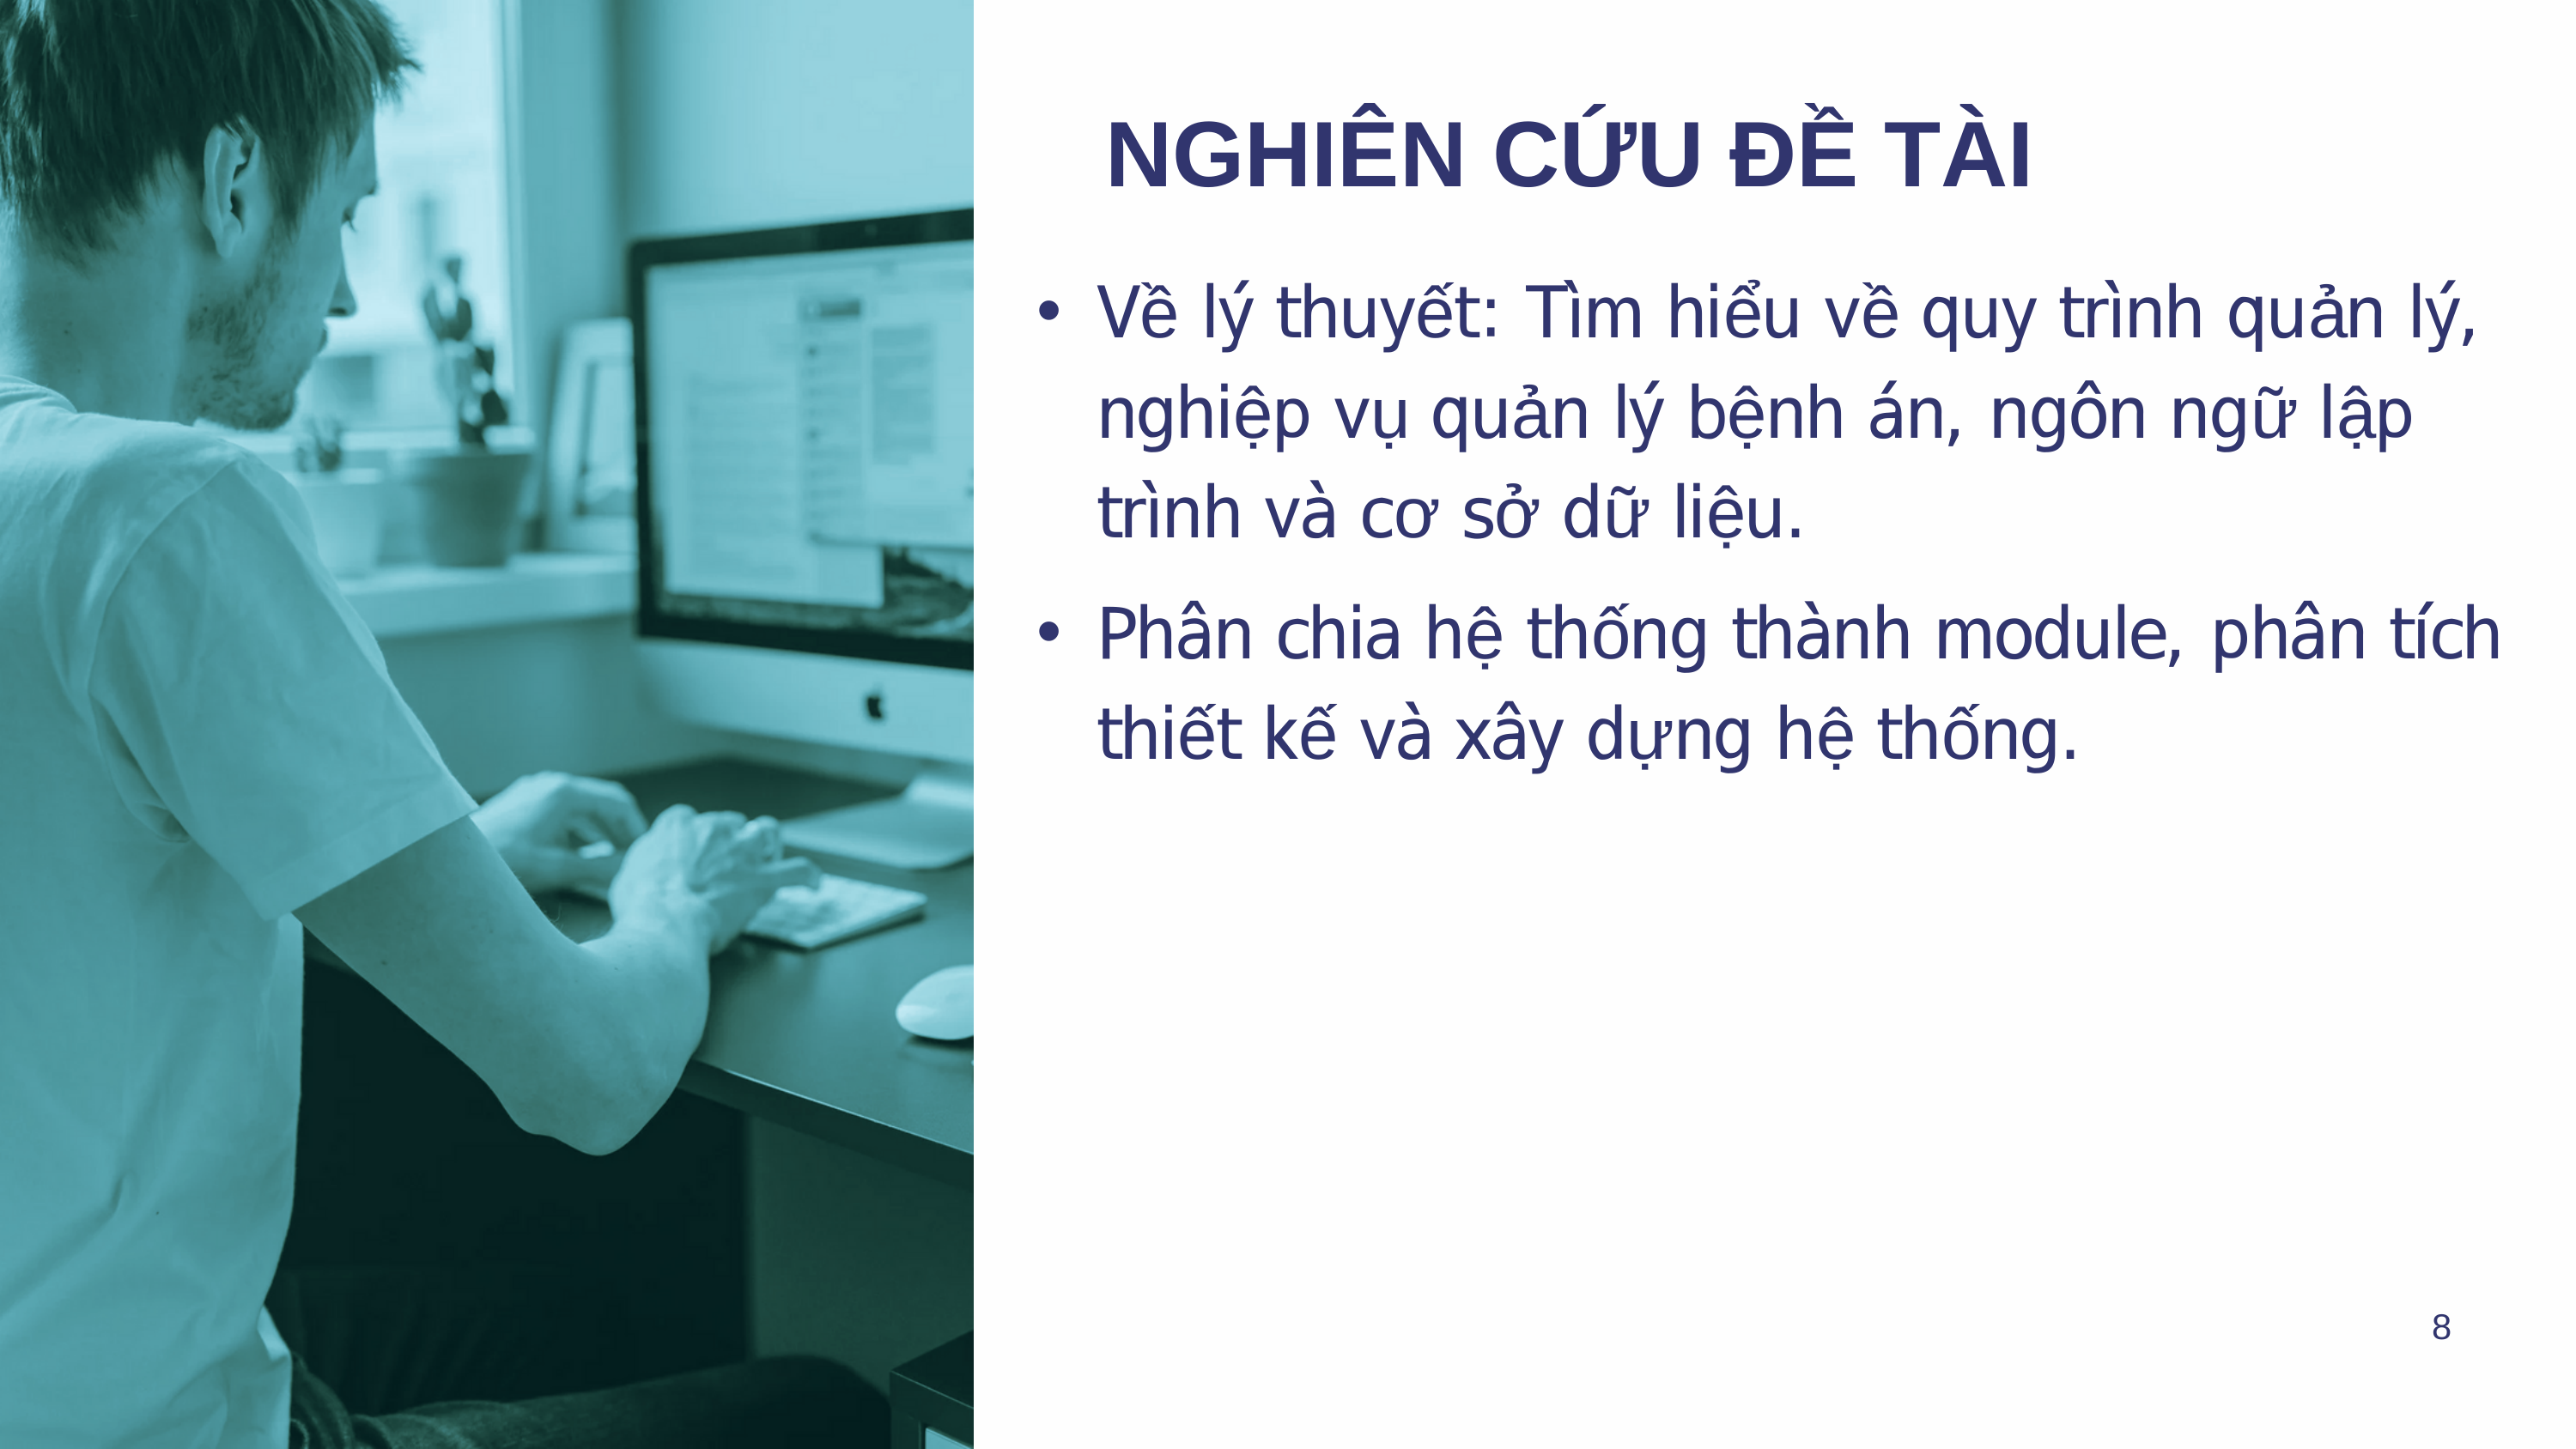

NGHIÊN CỨU ĐỀ TÀI
Về lý thuyết: Tìm hiểu về quy trình quản lý, nghiệp vụ quản lý bệnh án, ngôn ngữ lập trình và cơ sở dữ liệu.
Phân chia hệ thống thành module, phân tích thiết kế và xây dựng hệ thống.
8